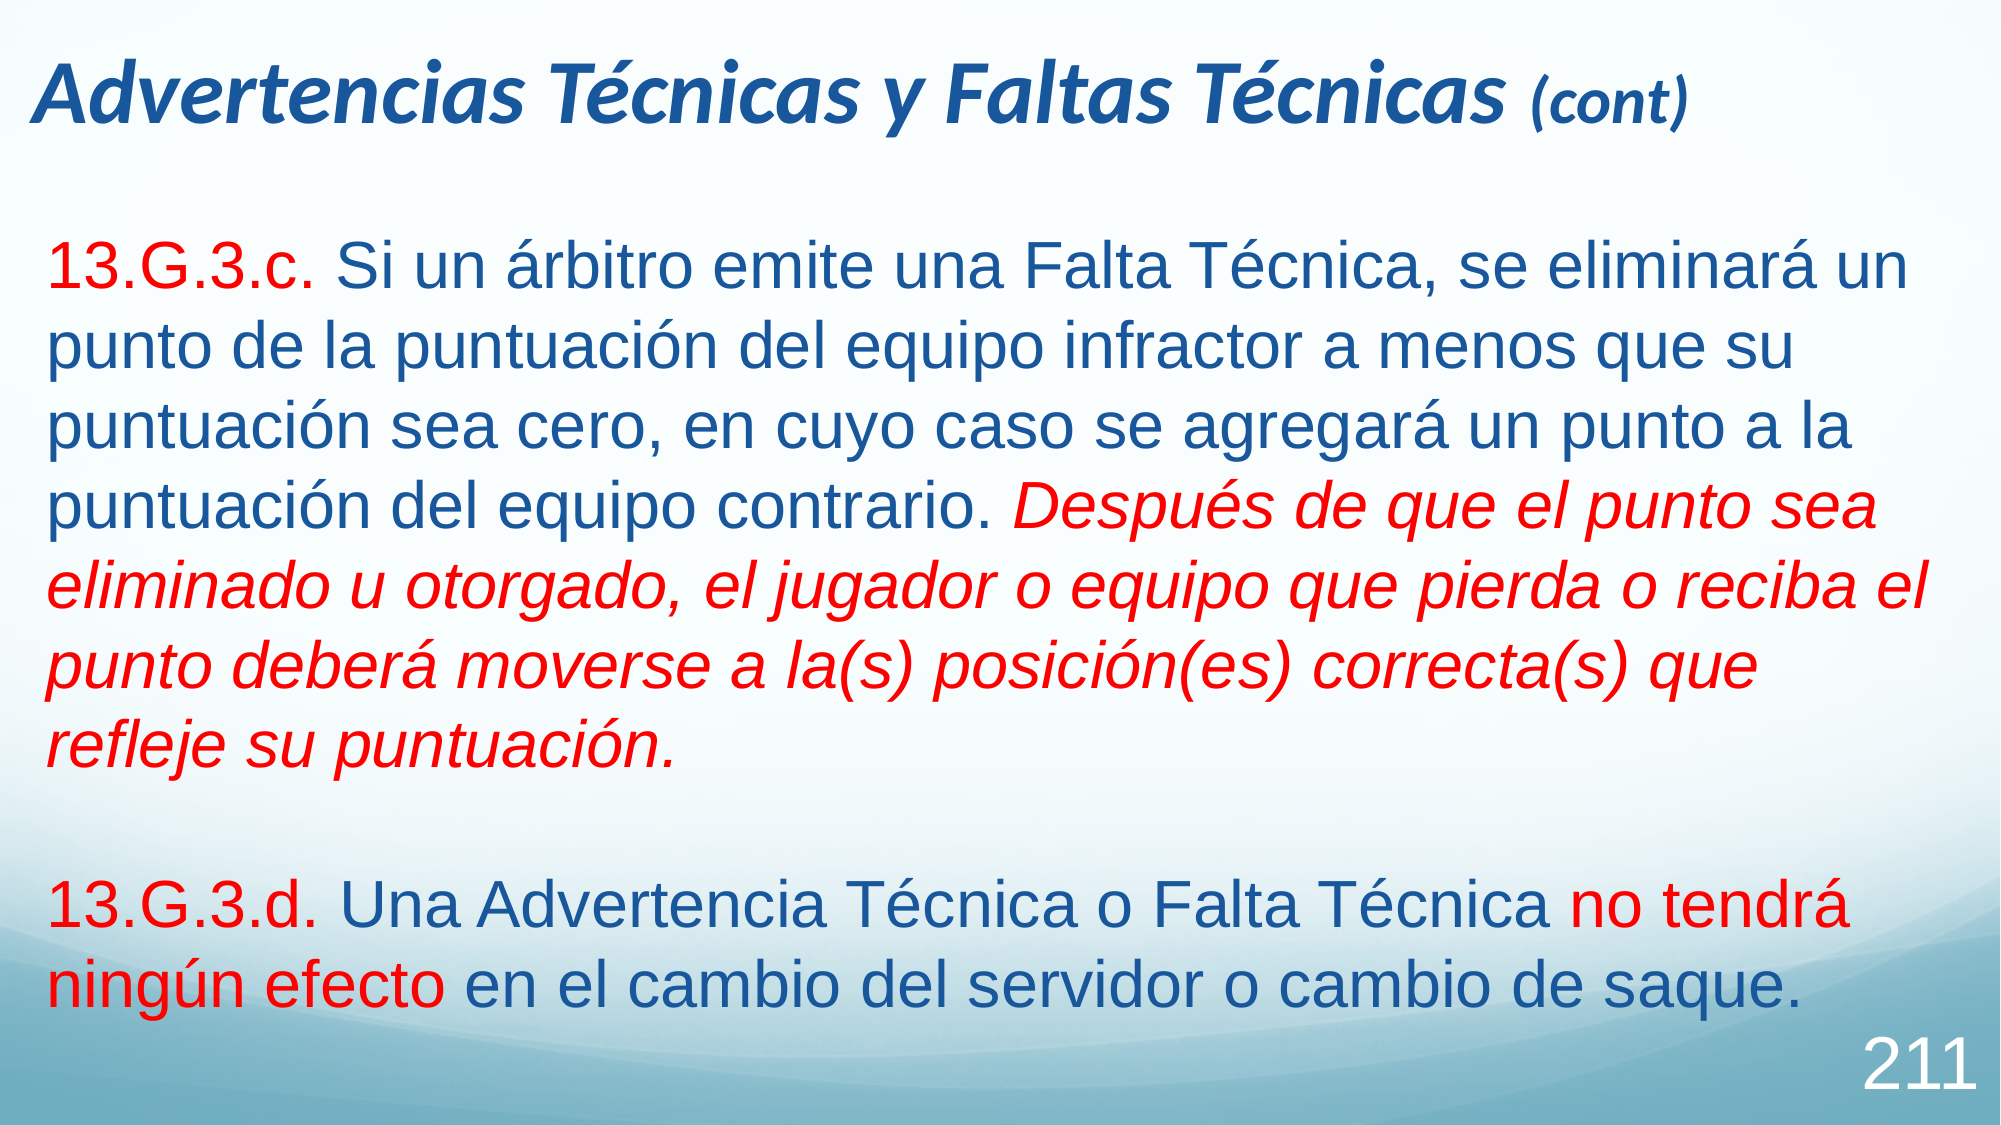

Advertencias Técnicas y Faltas Técnicas (cont)

13.G.3.c. Si un árbitro emite una Falta Técnica, se eliminará un punto de la puntuación del equipo infractor a menos que su puntuación sea cero, en cuyo caso se agregará un punto a la puntuación del equipo contrario. Después de que el punto sea eliminado u otorgado, el jugador o equipo que pierda o reciba el punto deberá moverse a la(s) posición(es) correcta(s) que refleje su puntuación.

13.G.3.d. Una Advertencia Técnica o Falta Técnica no tendrá ningún efecto en el cambio del servidor o cambio de saque.

211